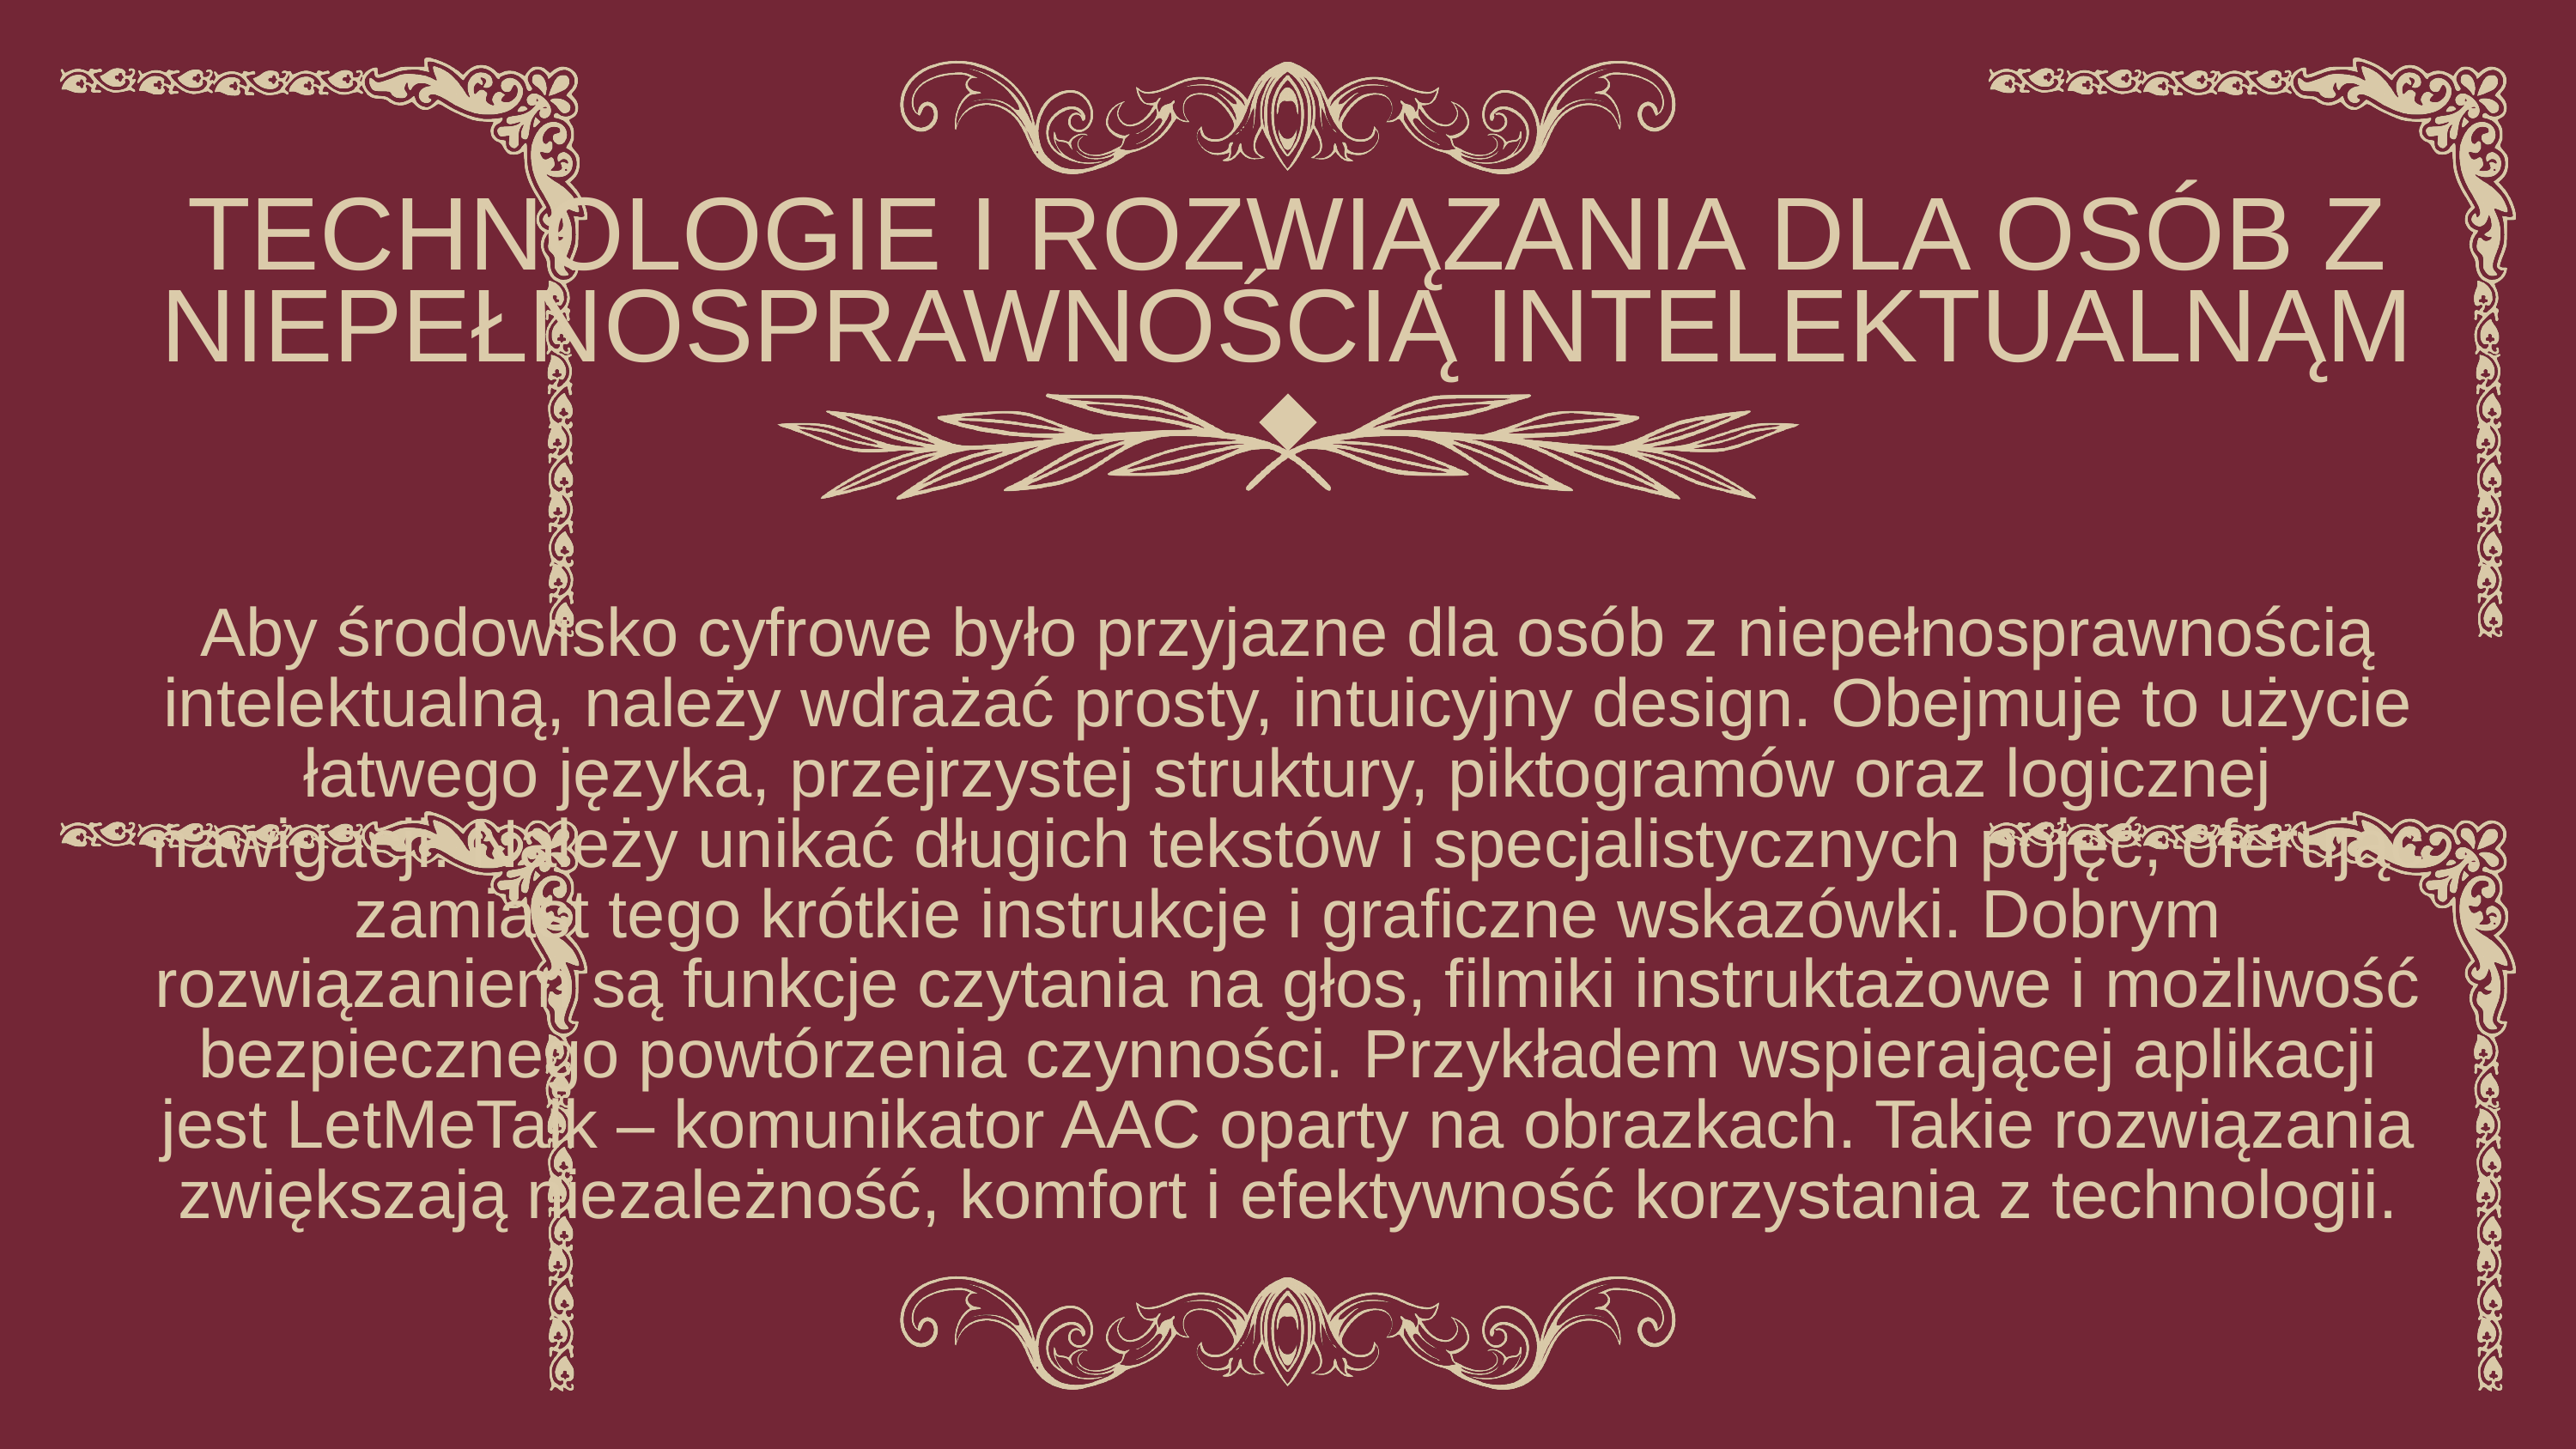

TECHNOLOGIE I ROZWIĄZANIA DLA OSÓB Z NIEPEŁNOSPRAWNOŚCIĄ INTELEKTUALNĄМ

Aby środowisko cyfrowe było przyjazne dla osób z niepełnosprawnością intelektualną, należy wdrażać prosty, intuicyjny design. Obejmuje to użycie łatwego języka, przejrzystej struktury, piktogramów oraz logicznej nawigacji. Należy unikać długich tekstów i specjalistycznych pojęć, oferując zamiast tego krótkie instrukcje i graficzne wskazówki. Dobrym rozwiązaniem są funkcje czytania na głos, filmiki instruktażowe i możliwość bezpiecznego powtórzenia czynności. Przykładem wspierającej aplikacji jest LetMeTalk – komunikator AAC oparty na obrazkach. Takie rozwiązania zwiększają niezależność, komfort i efektywność korzystania z technologii.